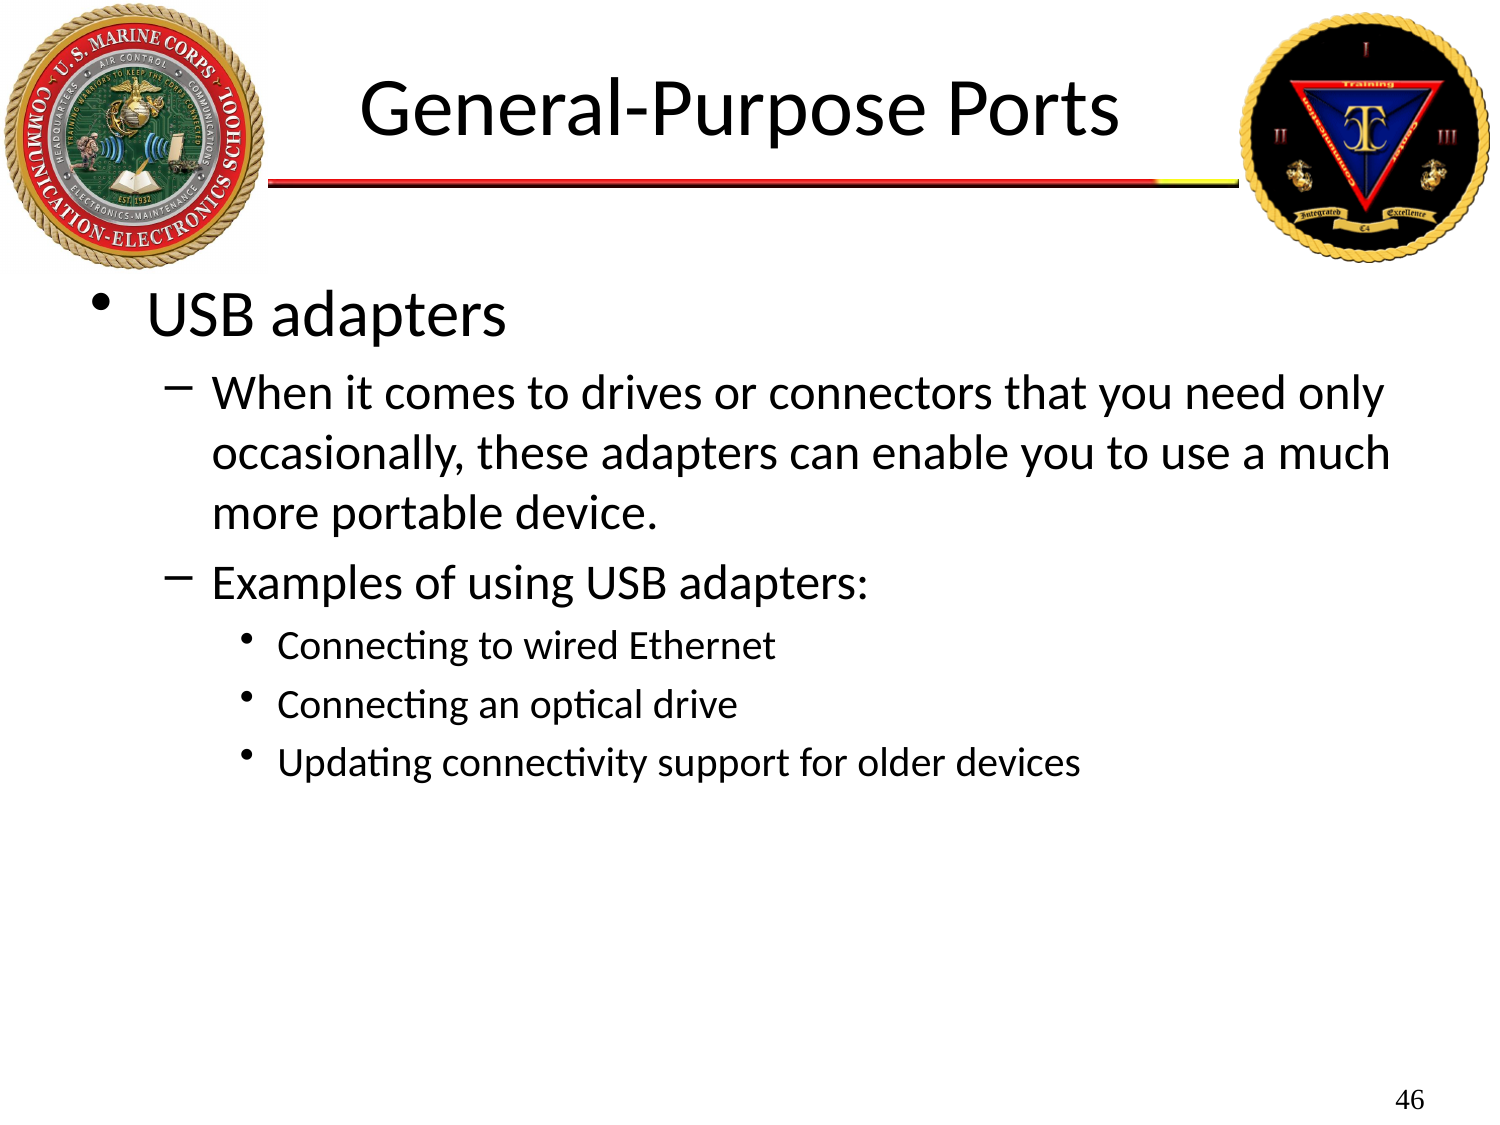

# General-Purpose Ports
USB adapters
When it comes to drives or connectors that you need only occasionally, these adapters can enable you to use a much more portable device.
Examples of using USB adapters:
Connecting to wired Ethernet
Connecting an optical drive
Updating connectivity support for older devices